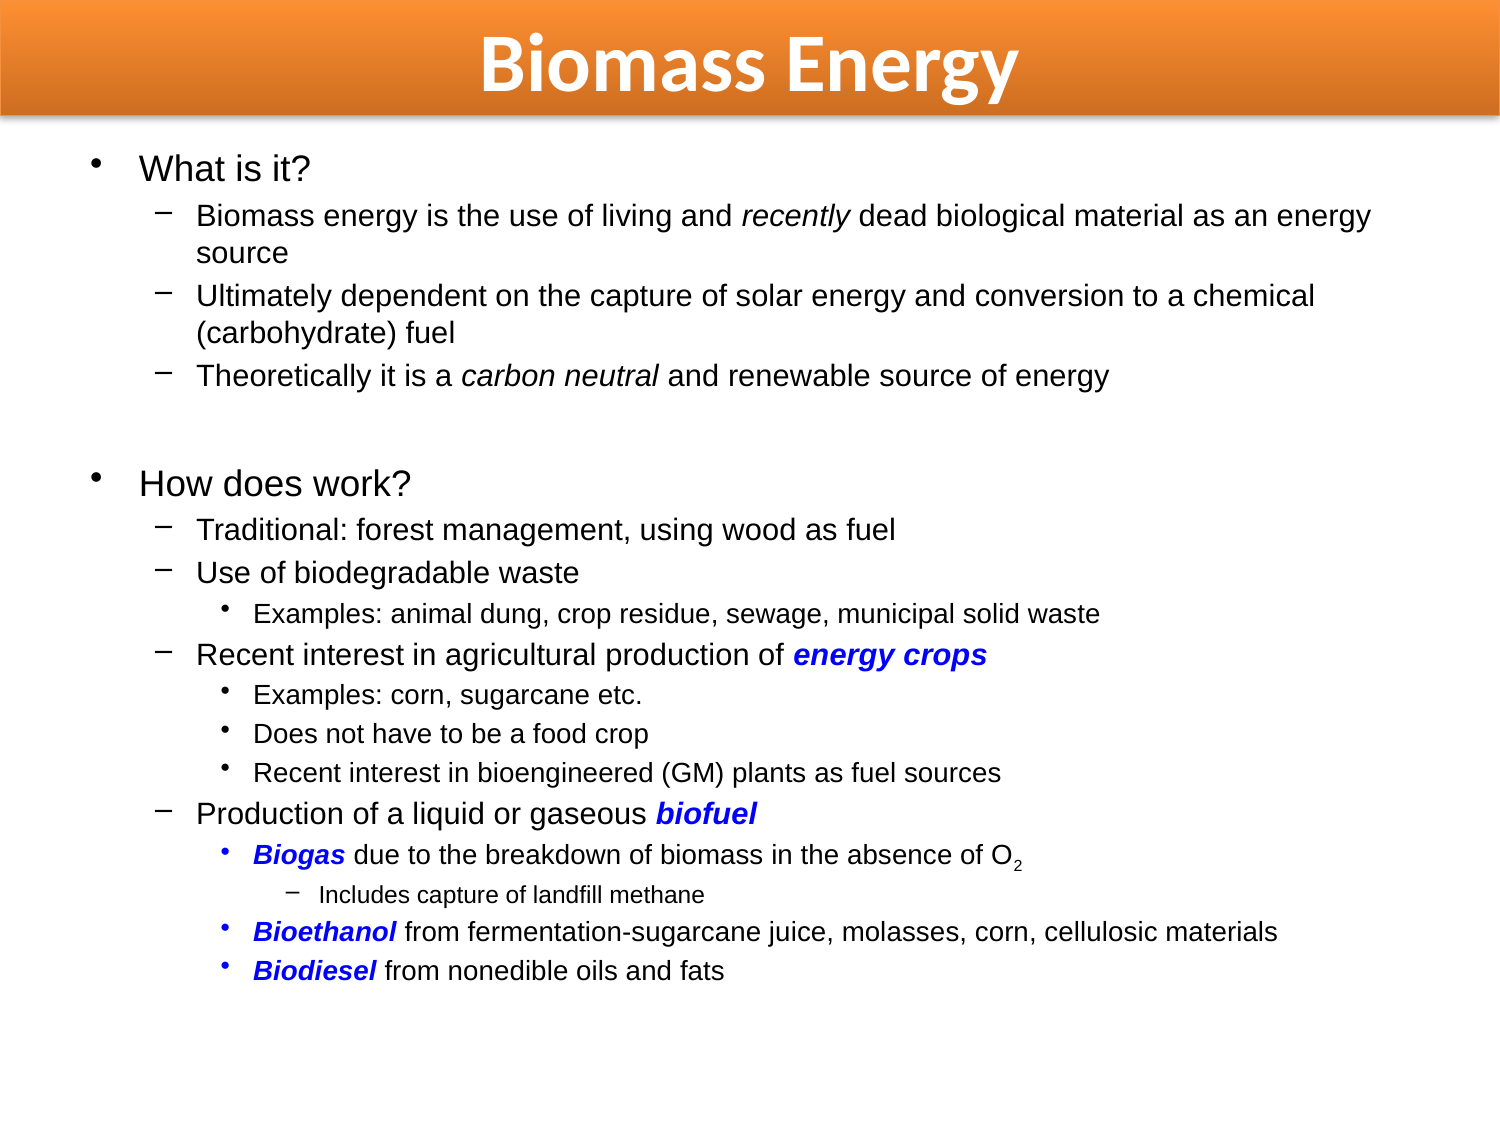

Biomass Energy
What is it?
Biomass energy is the use of living and recently dead biological material as an energy source
Ultimately dependent on the capture of solar energy and conversion to a chemical (carbohydrate) fuel
Theoretically it is a carbon neutral and renewable source of energy

How does work?
Traditional: forest management, using wood as fuel
Use of biodegradable waste
Examples: animal dung, crop residue, sewage, municipal solid waste
Recent interest in agricultural production of energy crops
Examples: corn, sugarcane etc.
Does not have to be a food crop
Recent interest in bioengineered (GM) plants as fuel sources
Production of a liquid or gaseous biofuel
Biogas due to the breakdown of biomass in the absence of O2
Includes capture of landfill methane
Bioethanol from fermentation-sugarcane juice, molasses, corn, cellulosic materials
Biodiesel from nonedible oils and fats